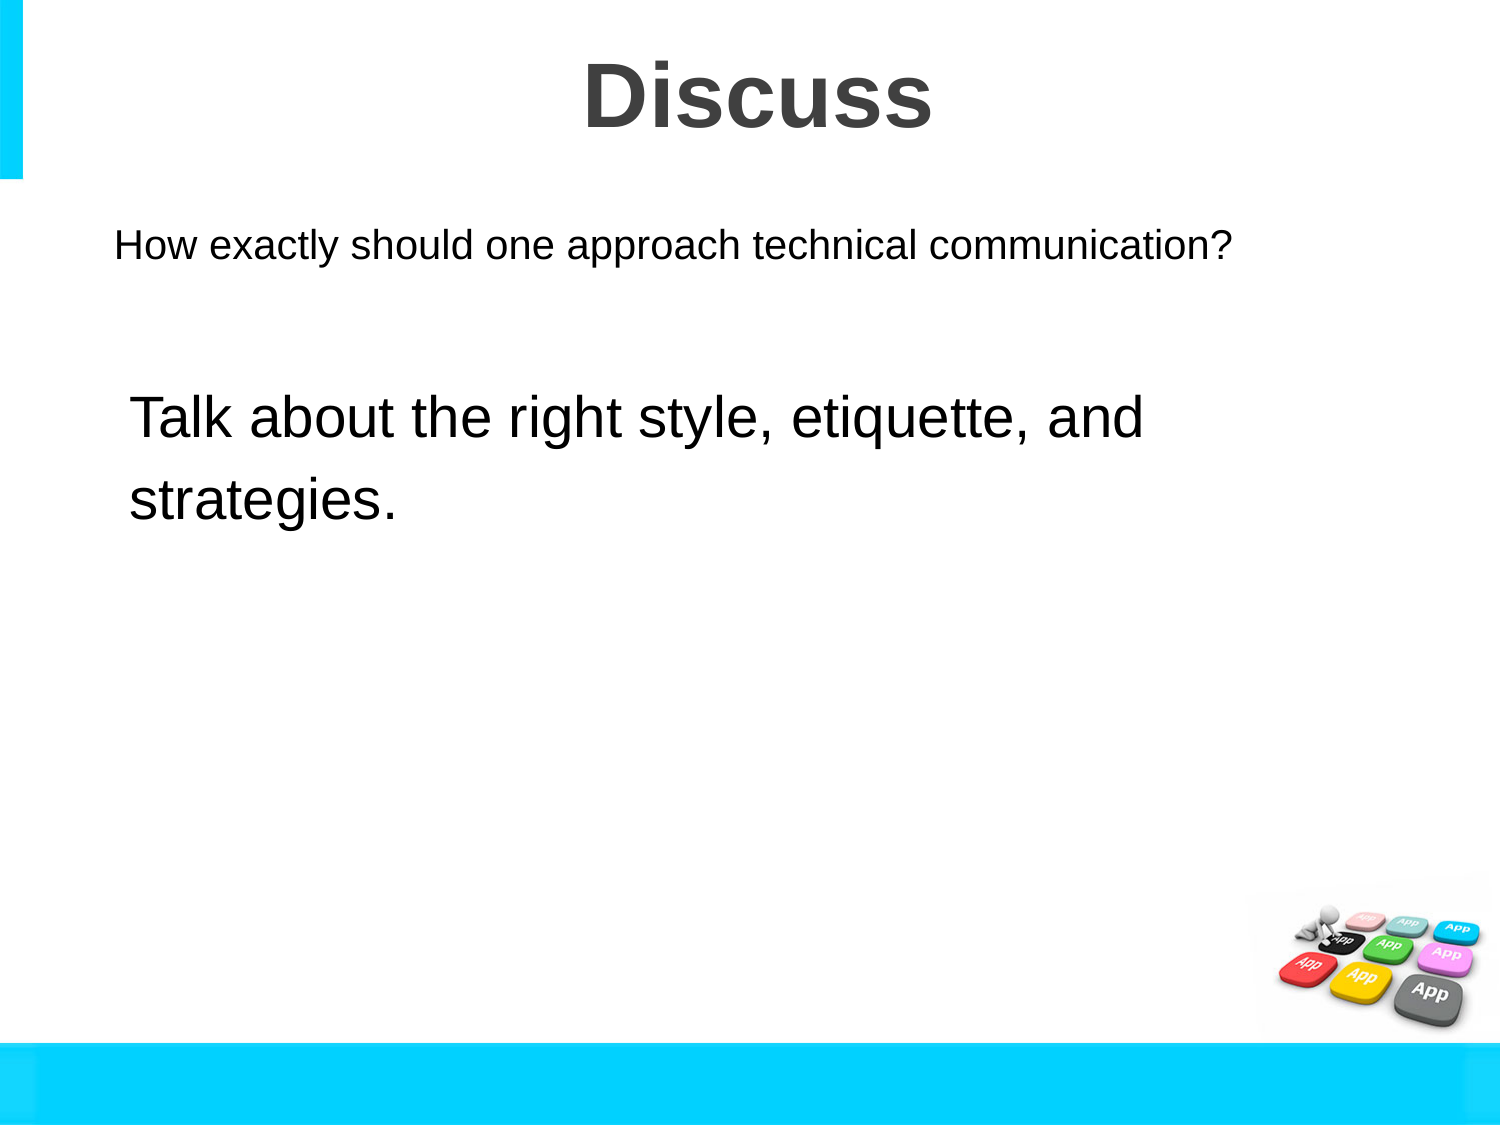

# Discuss
How exactly should one approach technical communication?

Talk about the right style, etiquette, and
strategies.